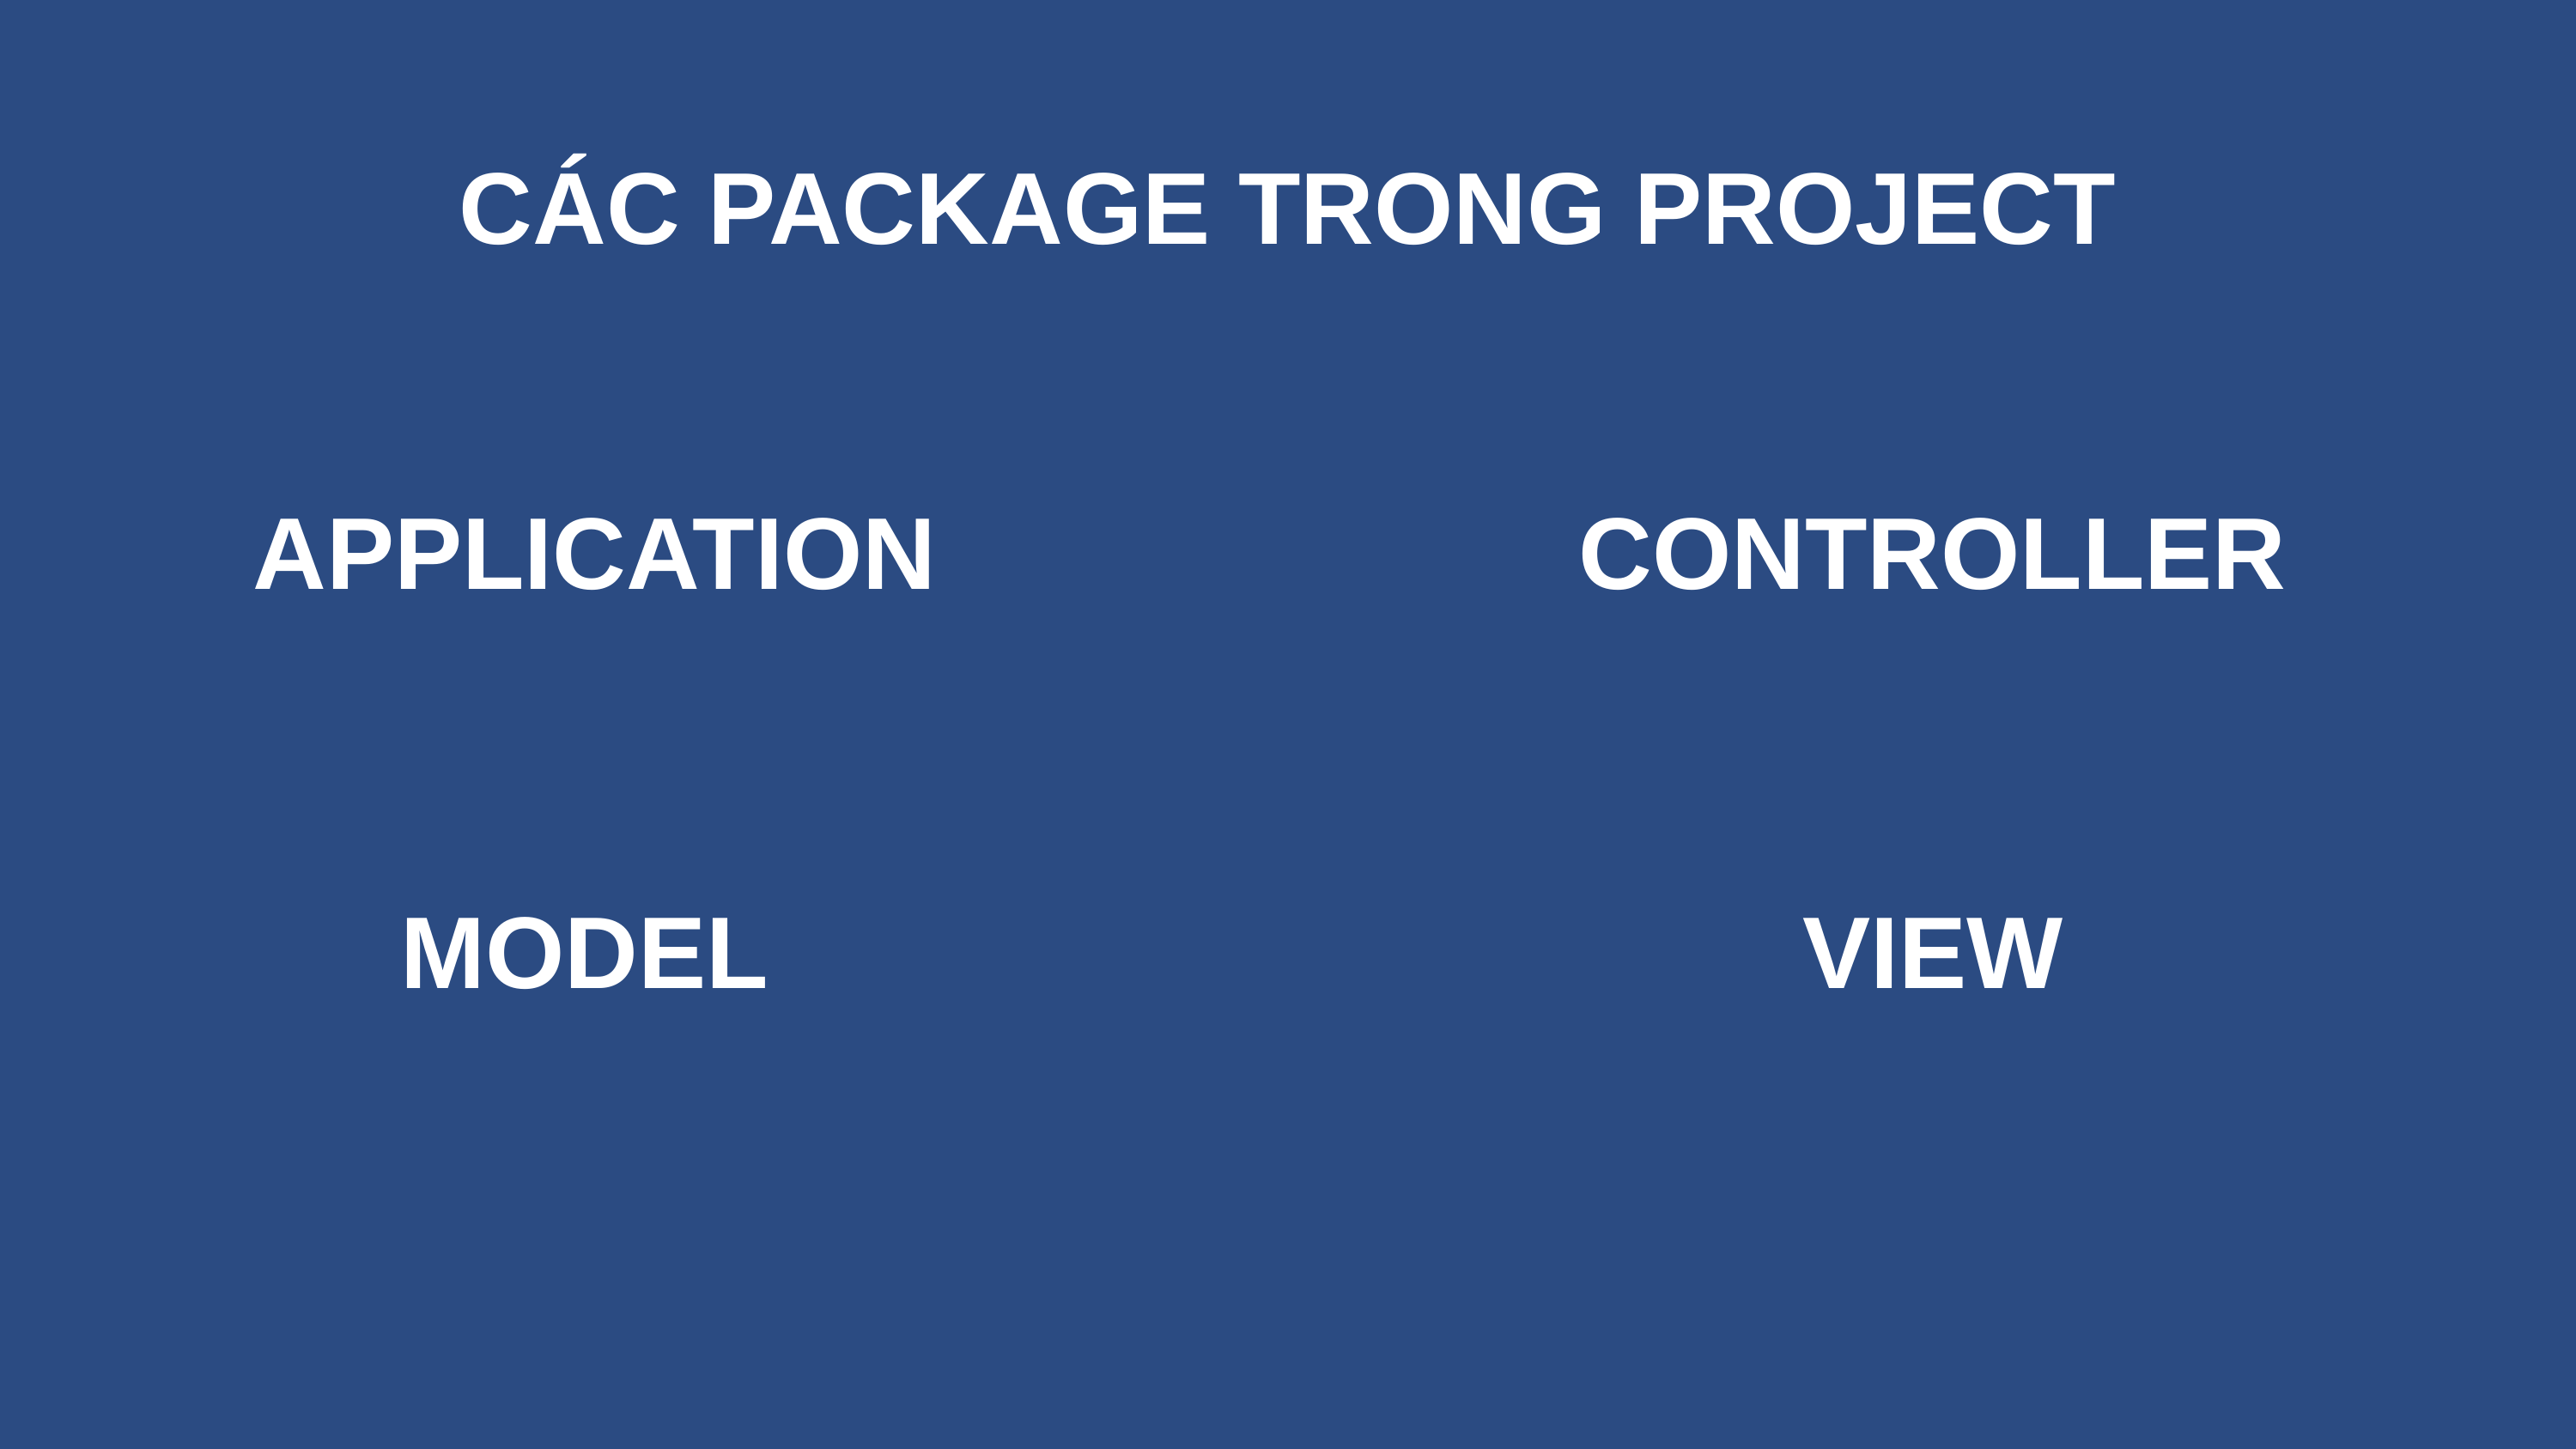

CÁC PACKAGE TRONG PROJECT
APPLICATION
CONTROLLER
MODEL
VIEW